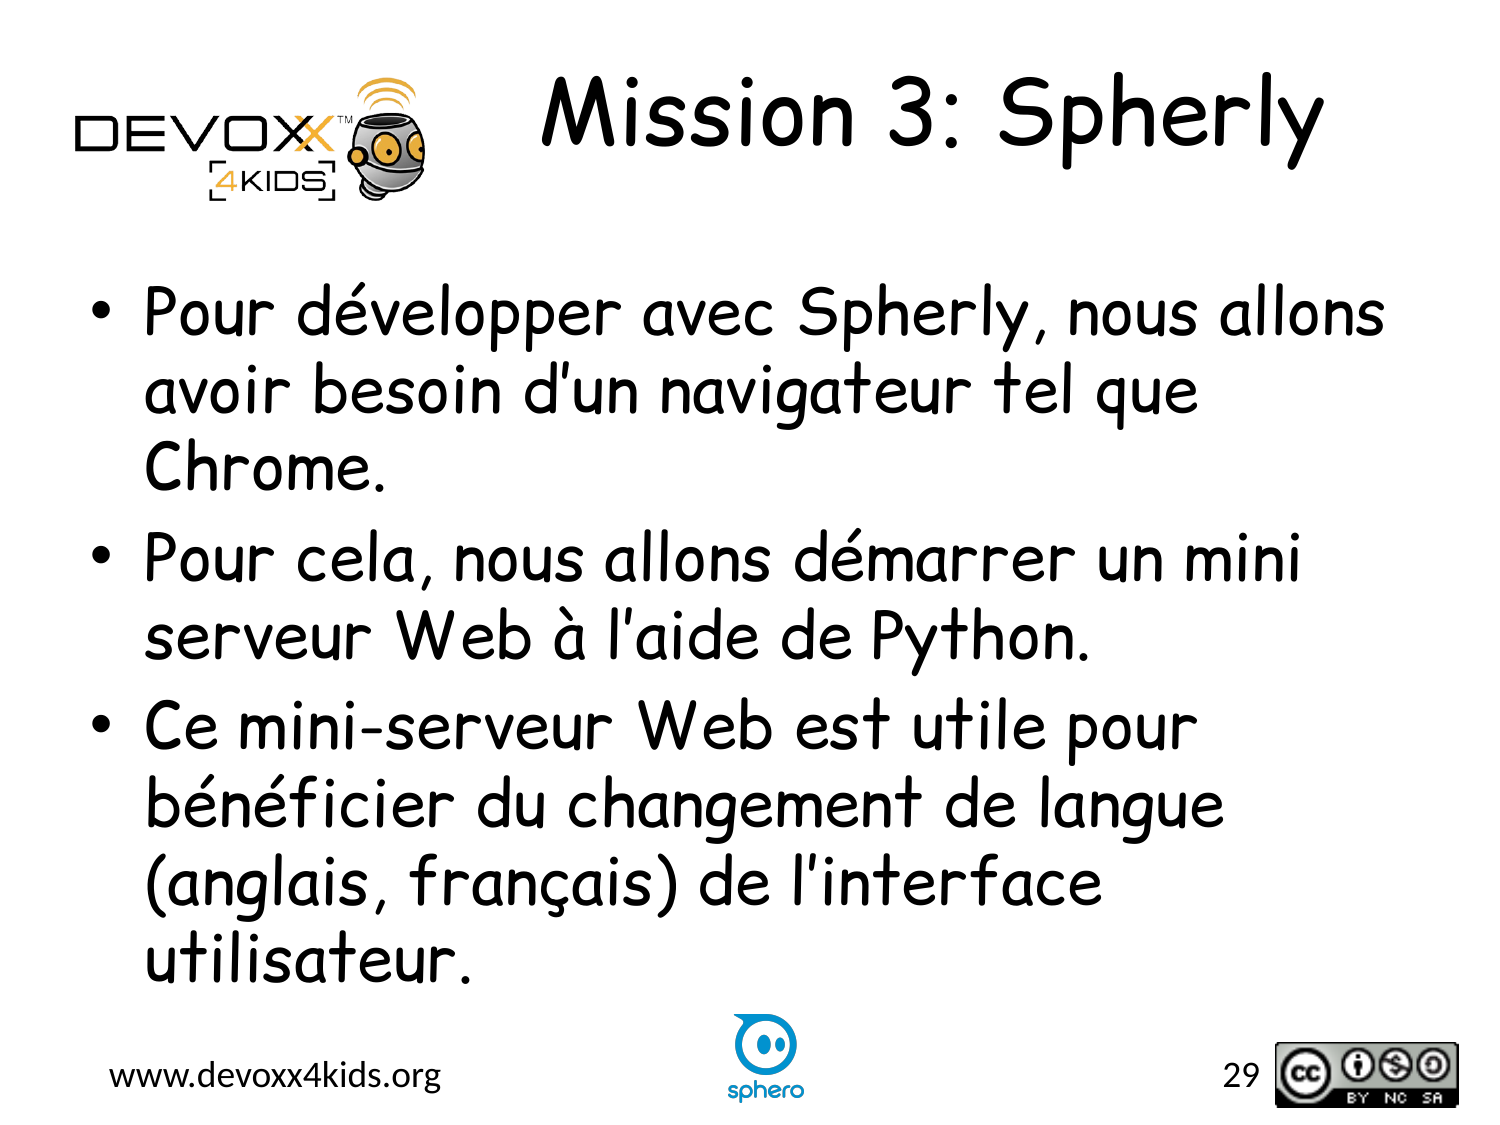

# Mission 3: Spherly
Pour développer avec Spherly, nous allons avoir besoin d’un navigateur tel que Chrome.
Pour cela, nous allons démarrer un mini serveur Web à l’aide de Python.
Ce mini-serveur Web est utile pour bénéficier du changement de langue (anglais, français) de l’interface utilisateur.
29